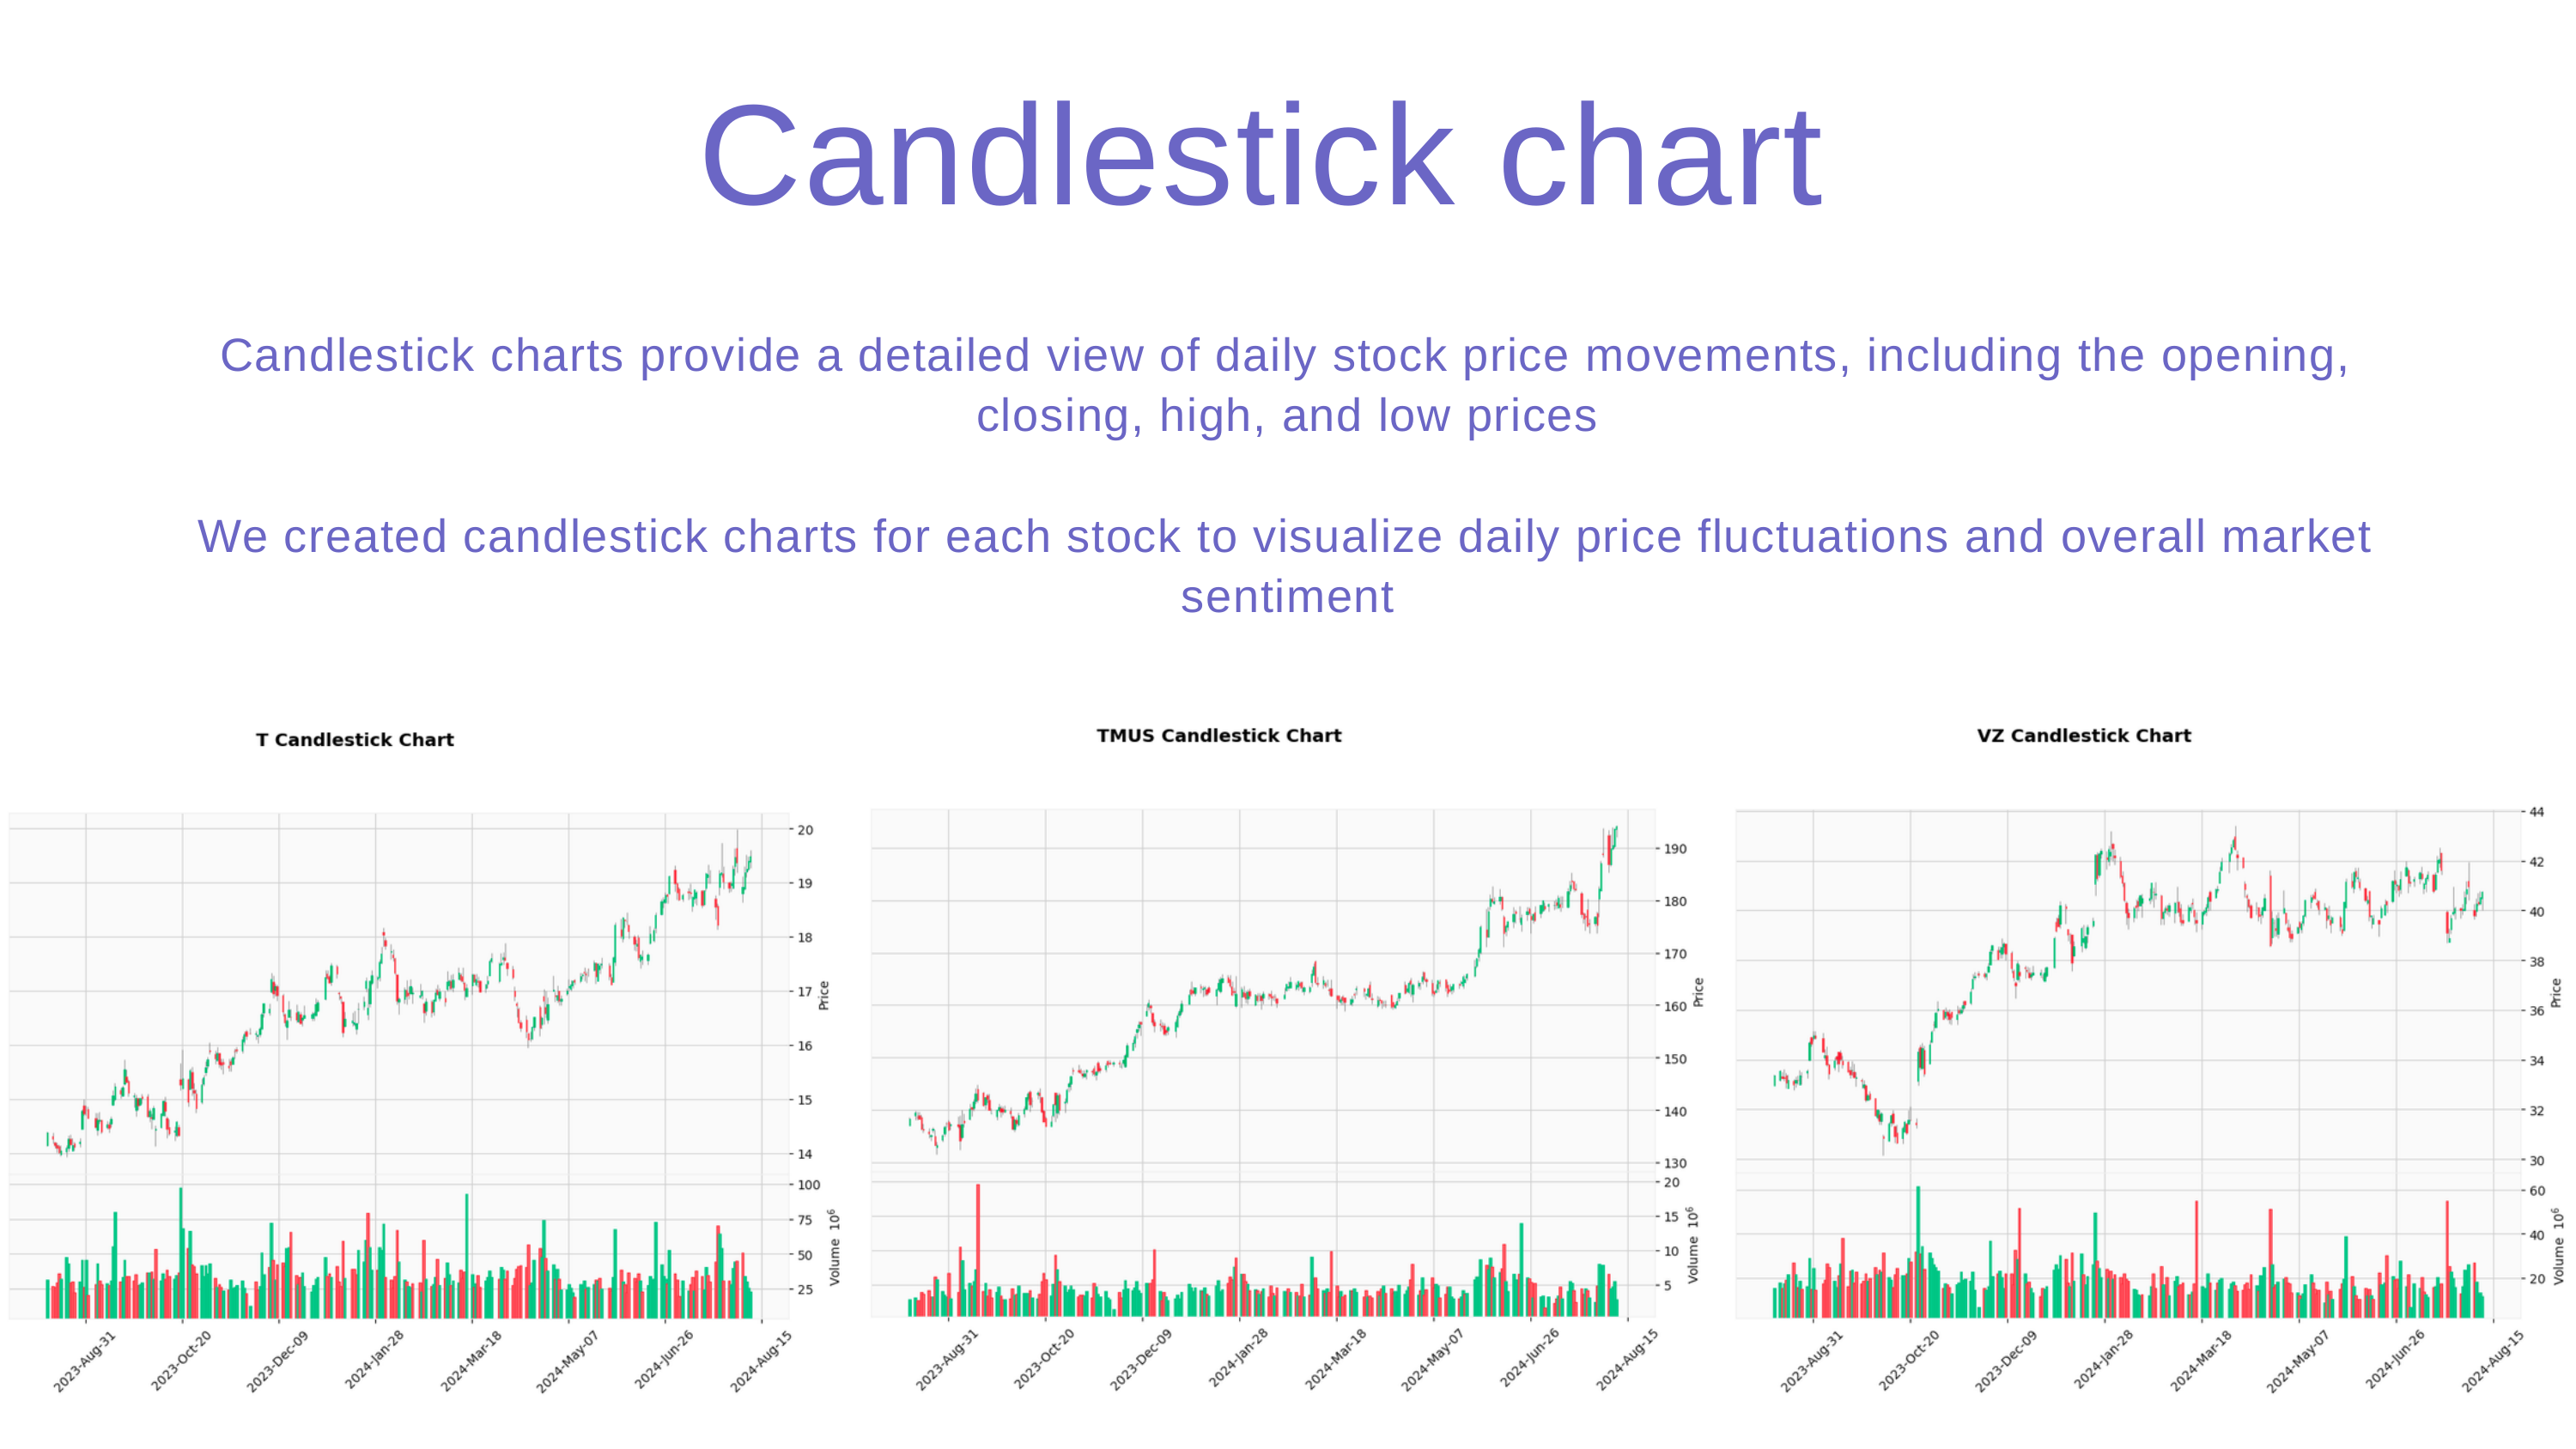

Candlestick chart
Candlestick charts provide a detailed view of daily stock price movements, including the opening, closing, high, and low prices

We created candlestick charts for each stock to visualize daily price fluctuations and overall market sentiment